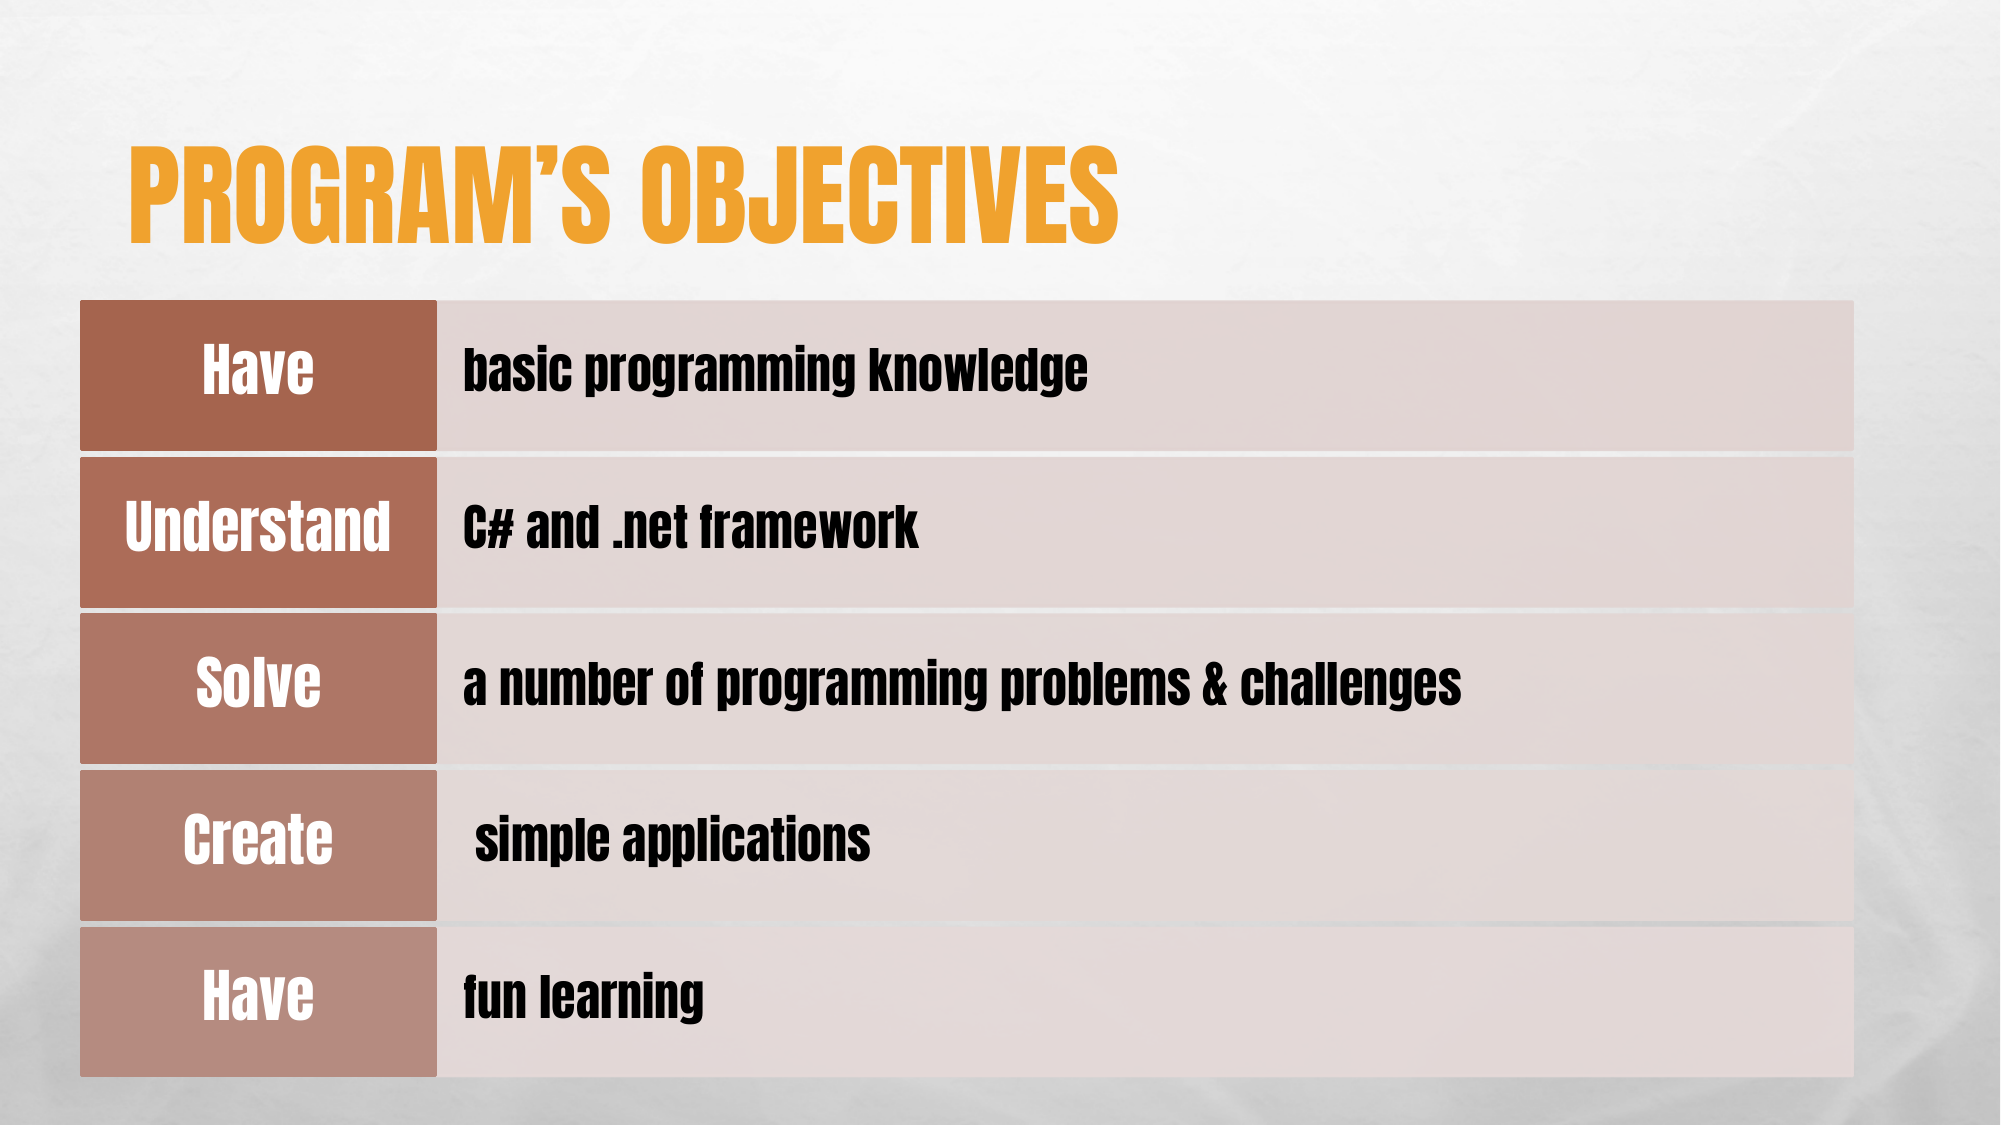

# Program’s Objectives
basic programming knowledge
Have
C# and .net framework
Understand
a number of programming problems & challenges
Solve
 simple applications
Create
fun learning
Have